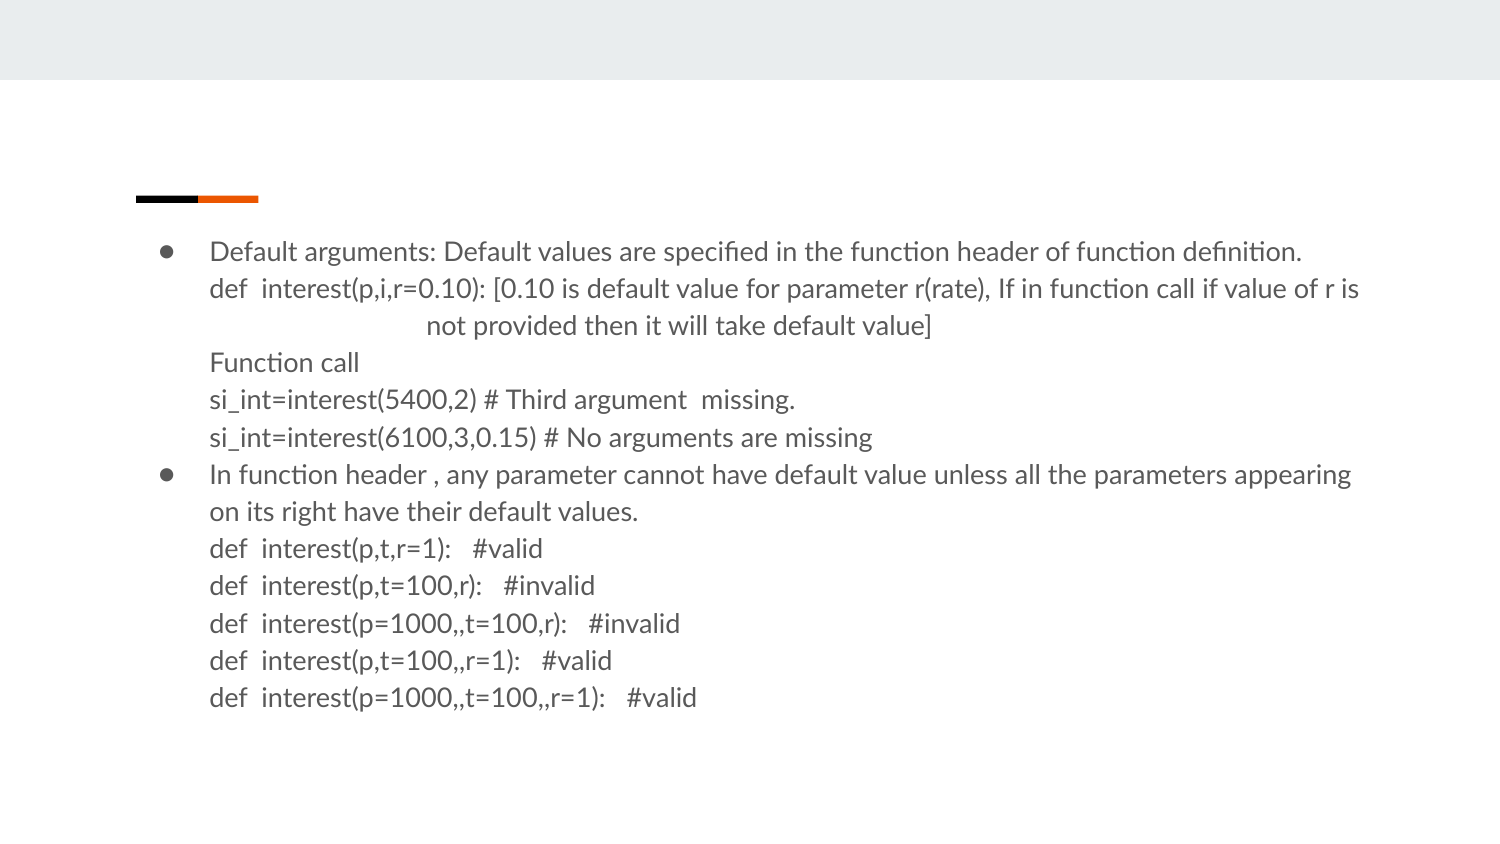

Default arguments: Default values are specified in the function header of function definition.
def  interest(p,i,r=0.10): [0.10 is default value for parameter r(rate), If in function call if value of r is                                not provided then it will take default value]
Function call
si_int=interest(5400,2) # Third argument  missing.
si_int=interest(6100,3,0.15) # No arguments are missing
In function header , any parameter cannot have default value unless all the parameters appearing on its right have their default values.
def  interest(p,t,r=1):   #valid
def  interest(p,t=100,r):   #invalid
def  interest(p=1000,,t=100,r):   #invalid
def  interest(p,t=100,,r=1):   #valid
def  interest(p=1000,,t=100,,r=1):   #valid